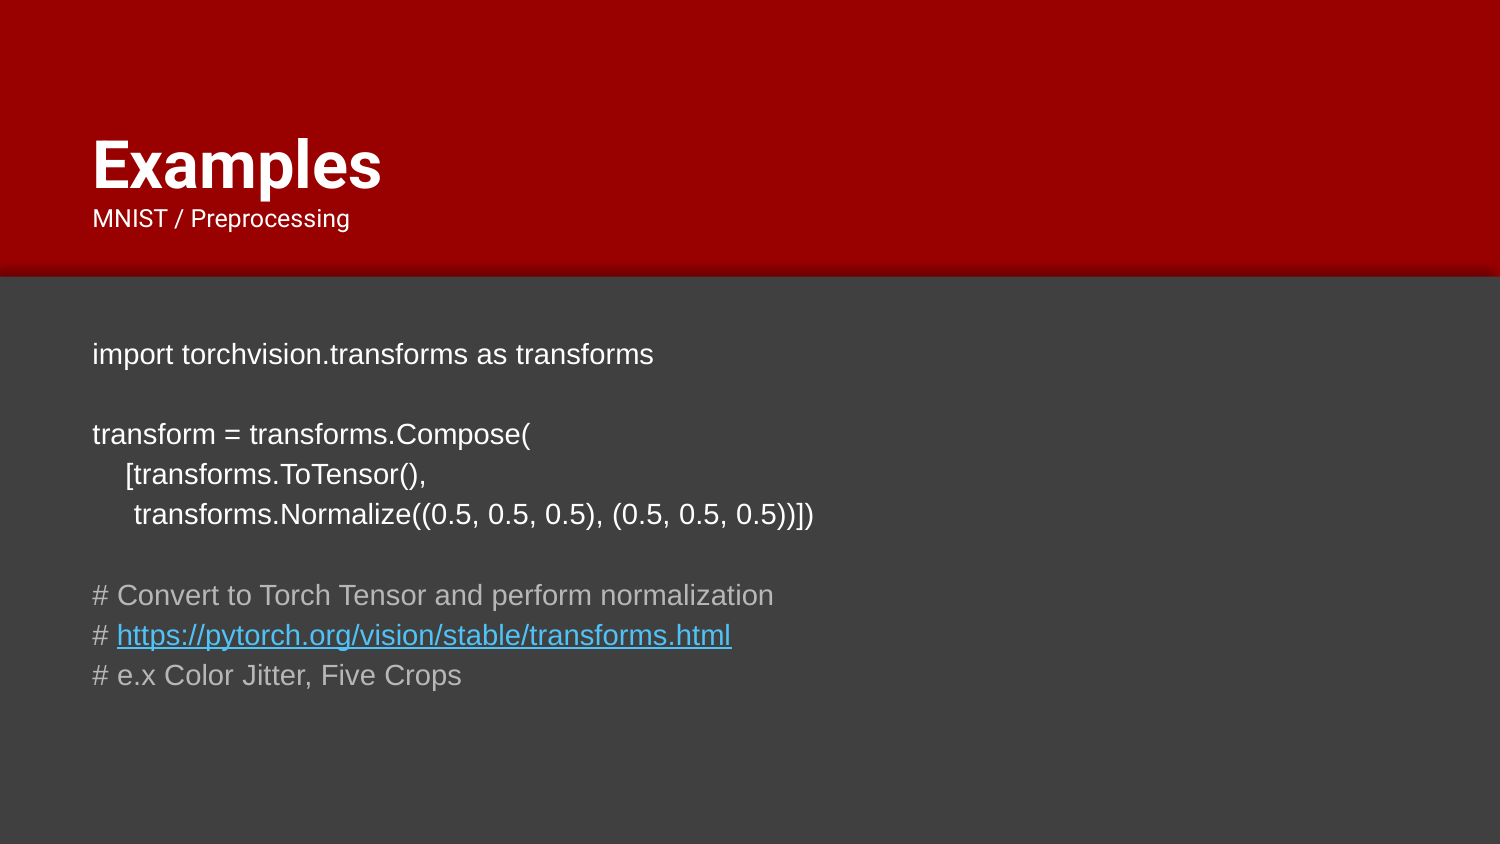

# Examples
MNIST / Preprocessing
import torchvision.transforms as transforms

transform = transforms.Compose(
    [transforms.ToTensor(),
     transforms.Normalize((0.5, 0.5, 0.5), (0.5, 0.5, 0.5))])

# Convert to Torch Tensor and perform normalization
# https://pytorch.org/vision/stable/transforms.html
# e.x Color Jitter, Five Crops